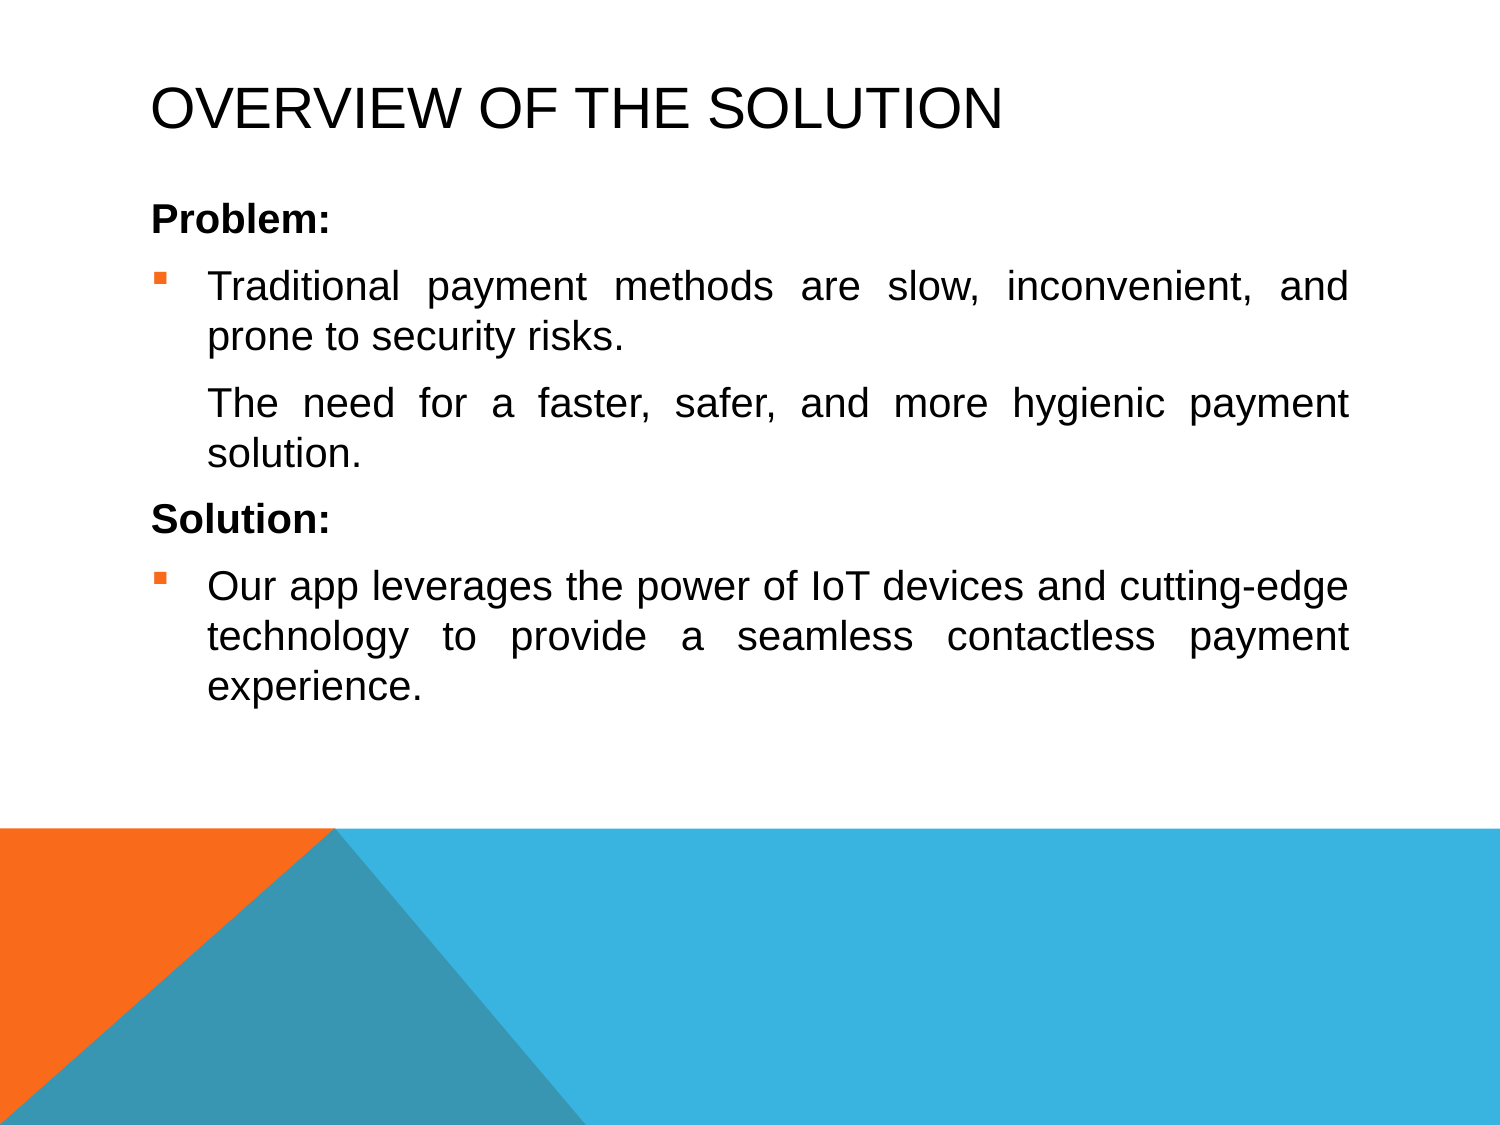

# Overview of the Solution
Problem:
Traditional payment methods are slow, inconvenient, and prone to security risks.
	The need for a faster, safer, and more hygienic payment solution.
Solution:
Our app leverages the power of IoT devices and cutting-edge technology to provide a seamless contactless payment experience.